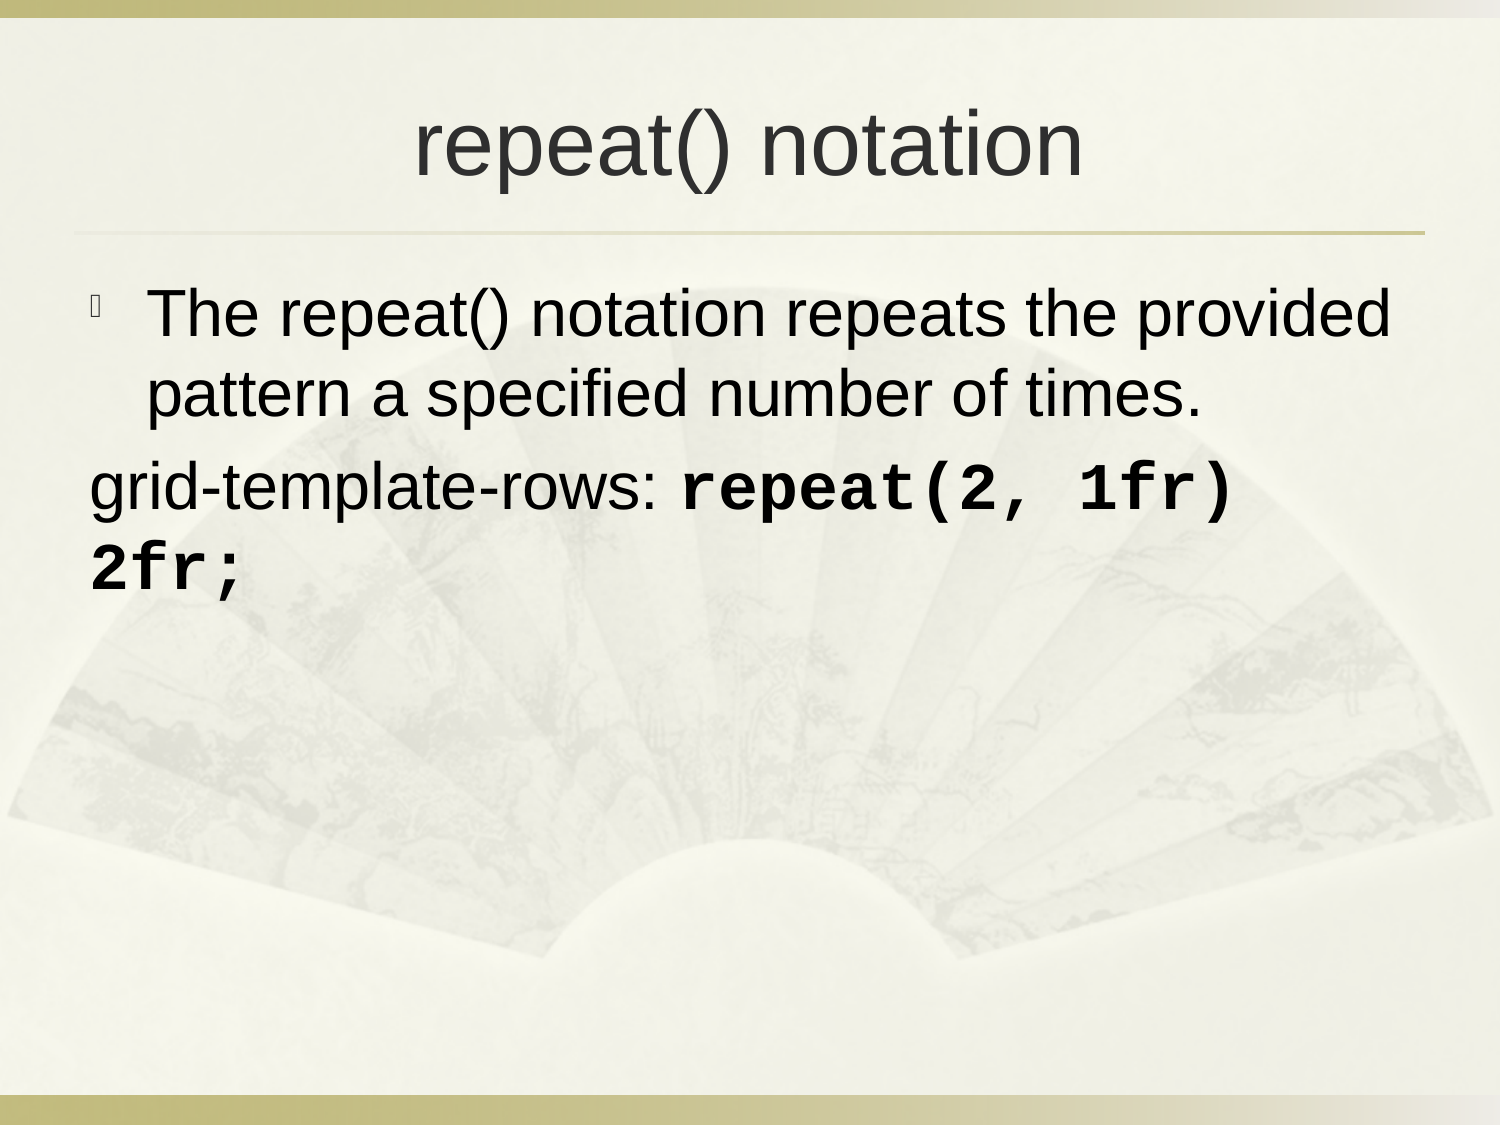

# repeat() notation
The repeat() notation repeats the provided pattern a specified number of times.
grid-template-rows: repeat(2, 1fr) 2fr;